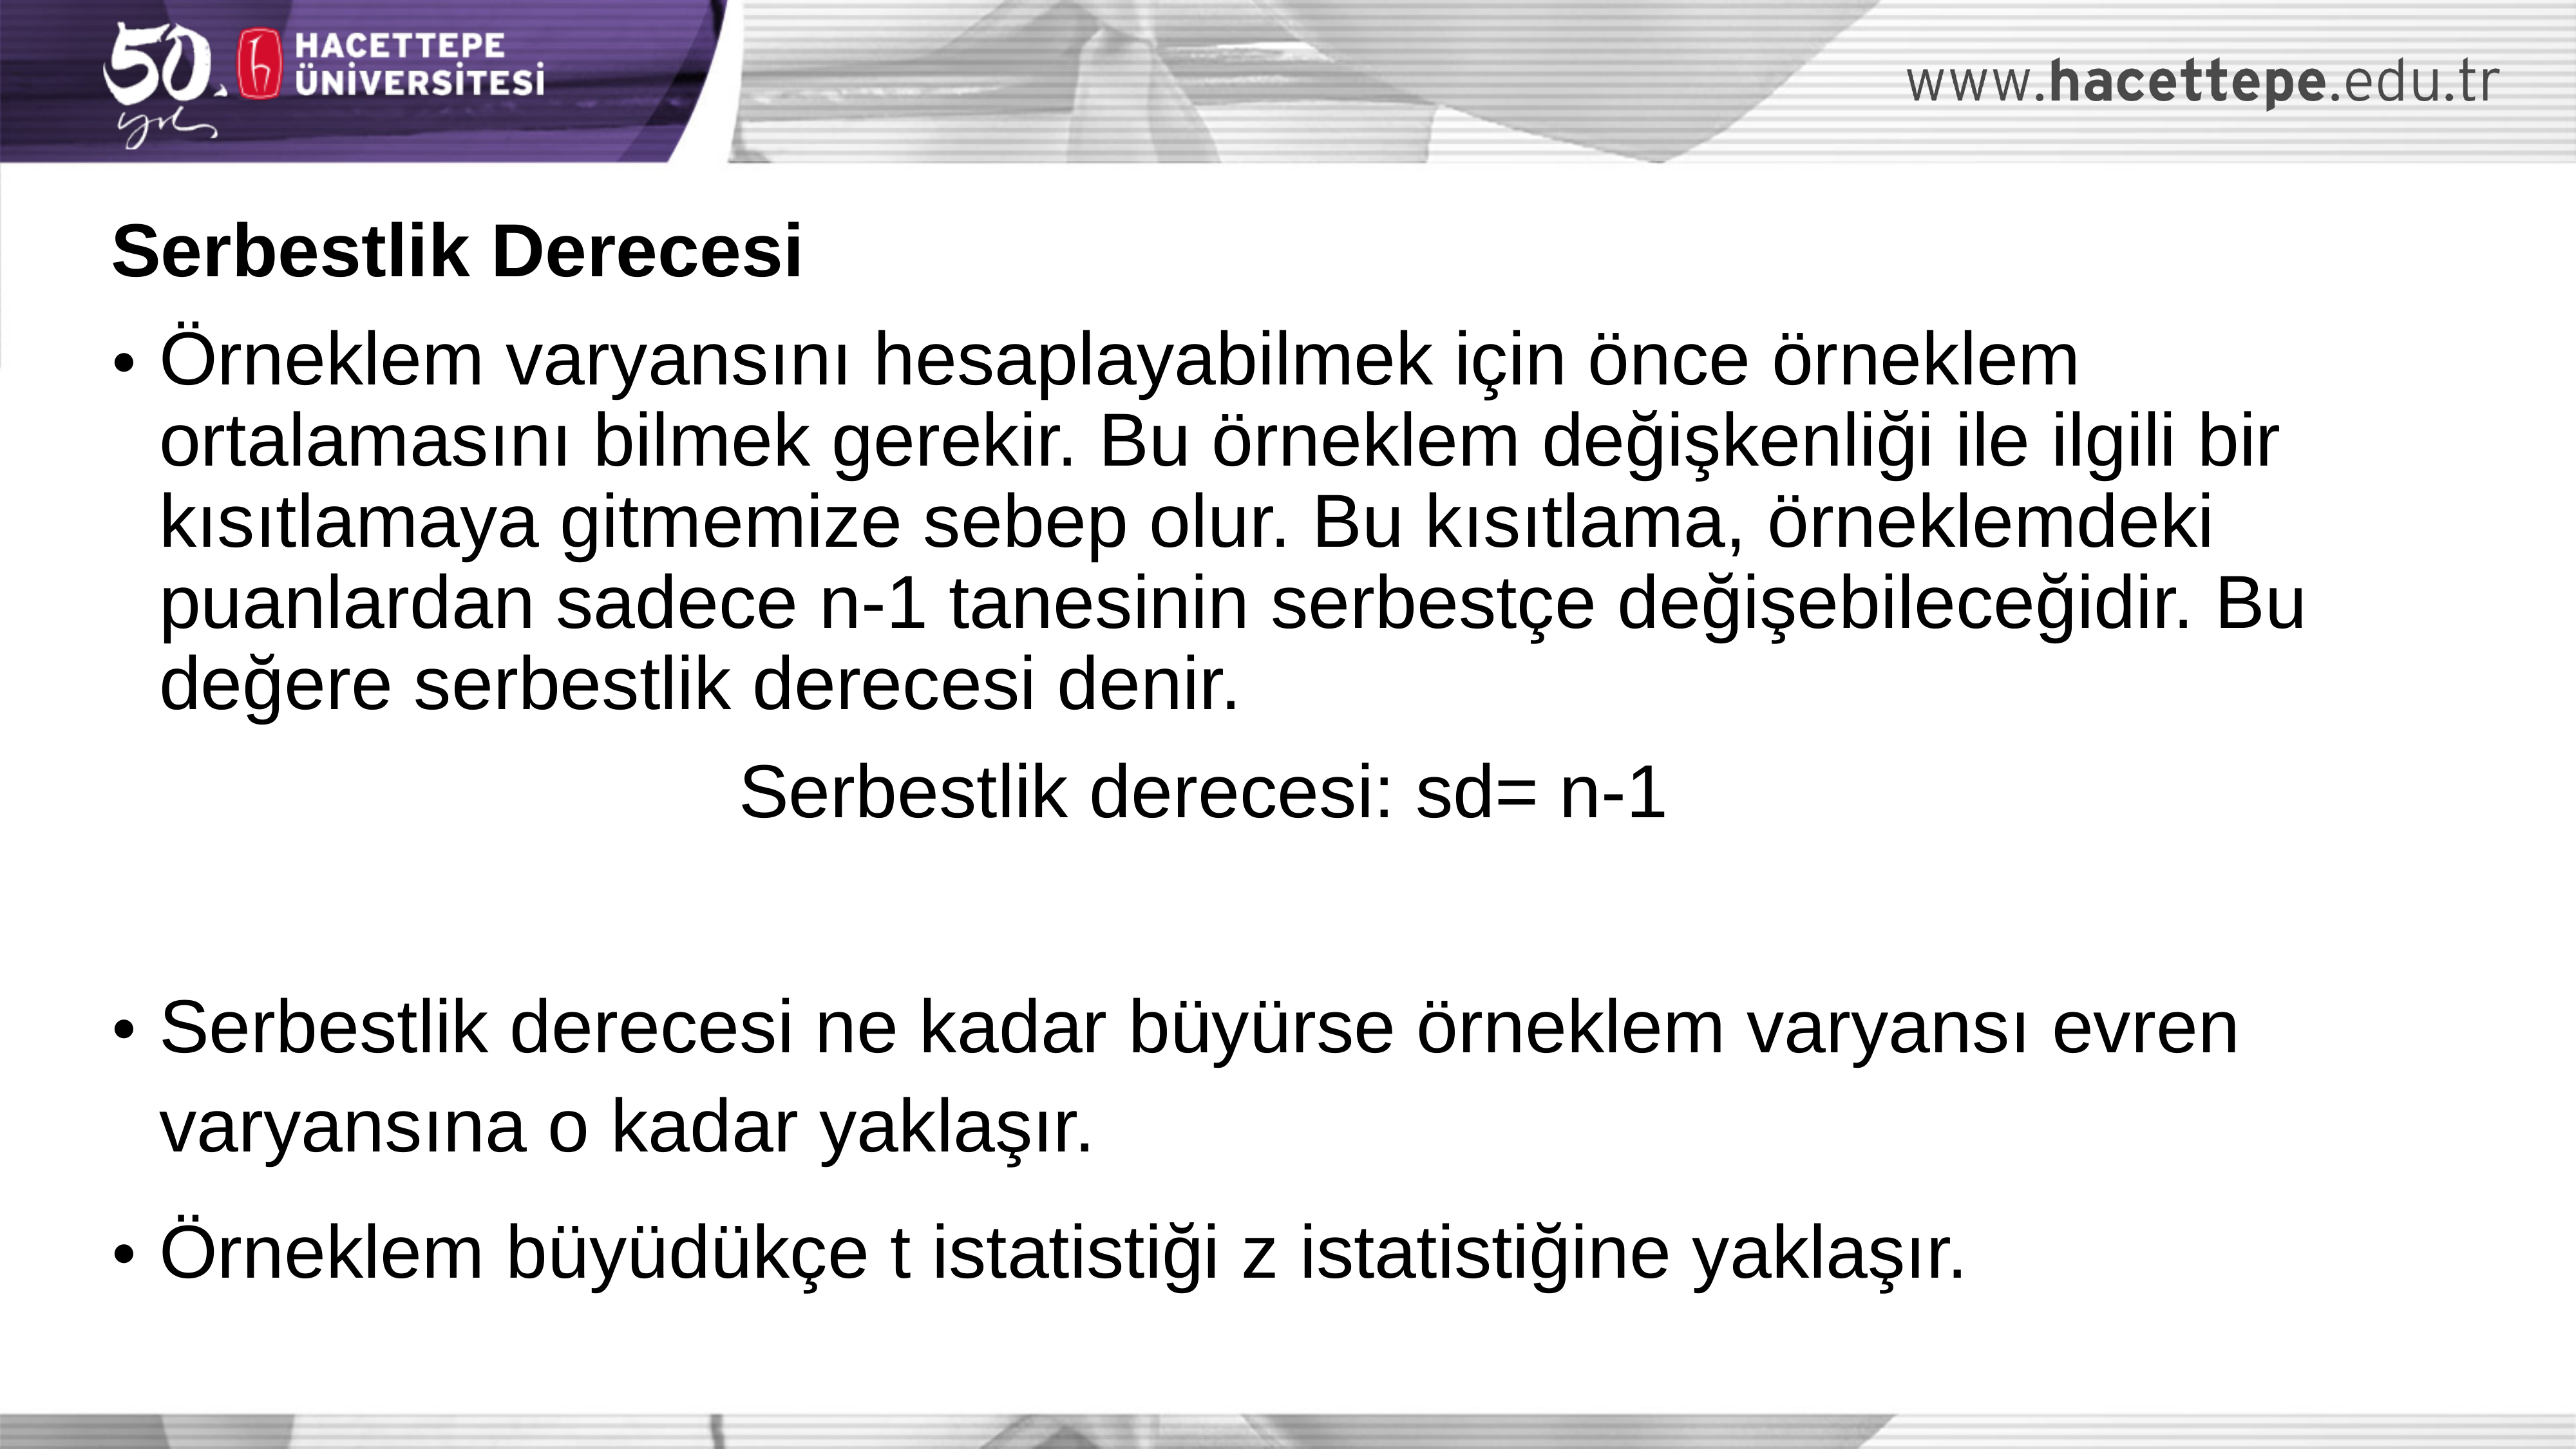

Serbestlik Derecesi
Örneklem varyansını hesaplayabilmek için önce örneklem ortalamasını bilmek gerekir. Bu örneklem değişkenliği ile ilgili bir kısıtlamaya gitmemize sebep olur. Bu kısıtlama, örneklemdeki puanlardan sadece n-1 tanesinin serbestçe değişebileceğidir. Bu değere serbestlik derecesi denir.
							Serbestlik derecesi: sd= n-1

Serbestlik derecesi ne kadar büyürse örneklem varyansı evren varyansına o kadar yaklaşır.
Örneklem büyüdükçe t istatistiği z istatistiğine yaklaşır.